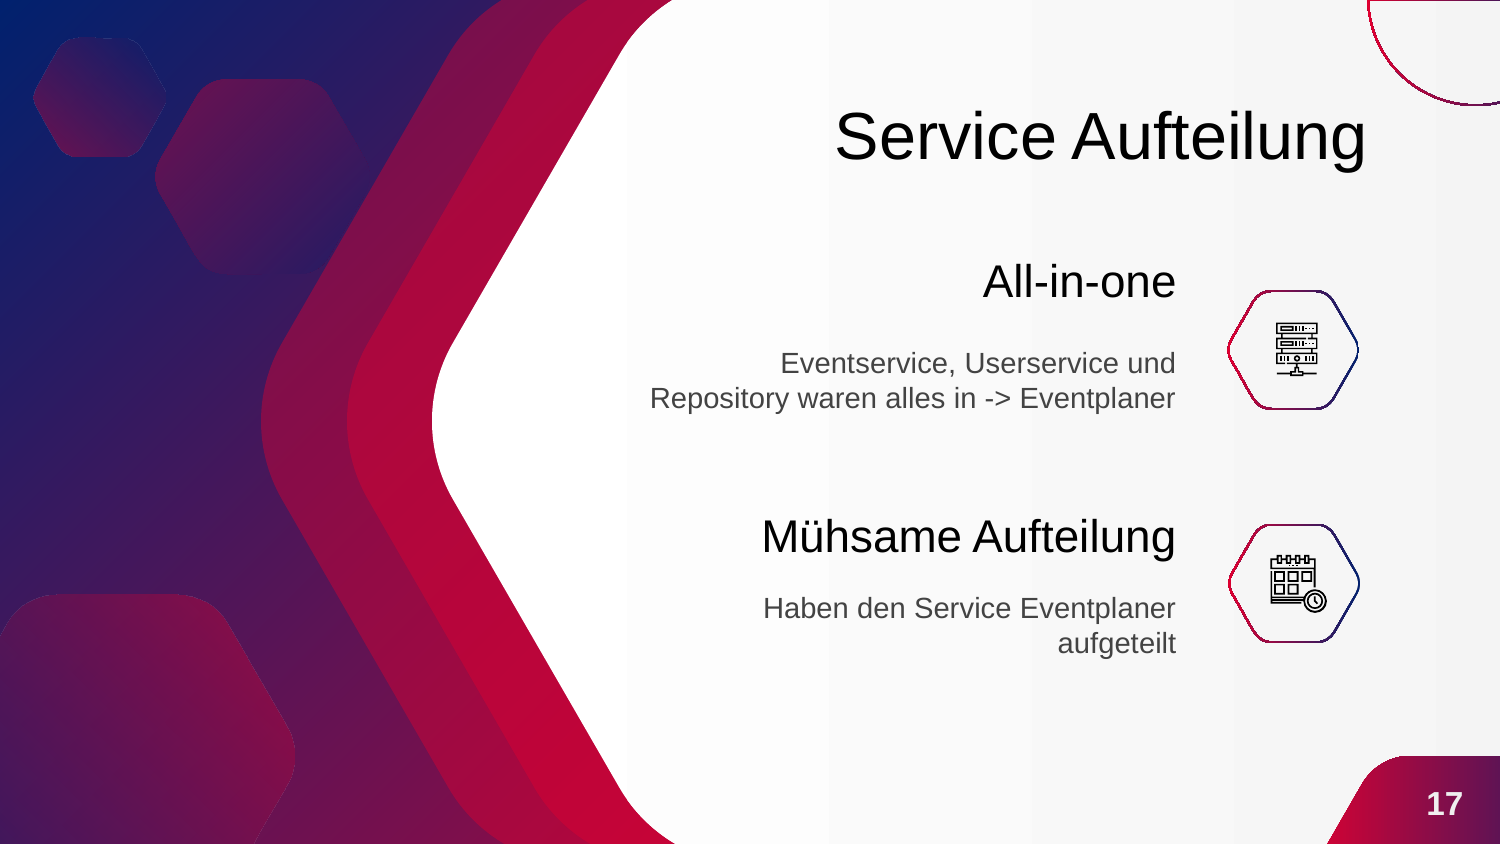

# Service Aufteilung
All-in-one

Eventservice, Userservice und Repository waren alles in -> Eventplaner
Mühsame Aufteilung

Haben den Service Eventplaner aufgeteilt
17